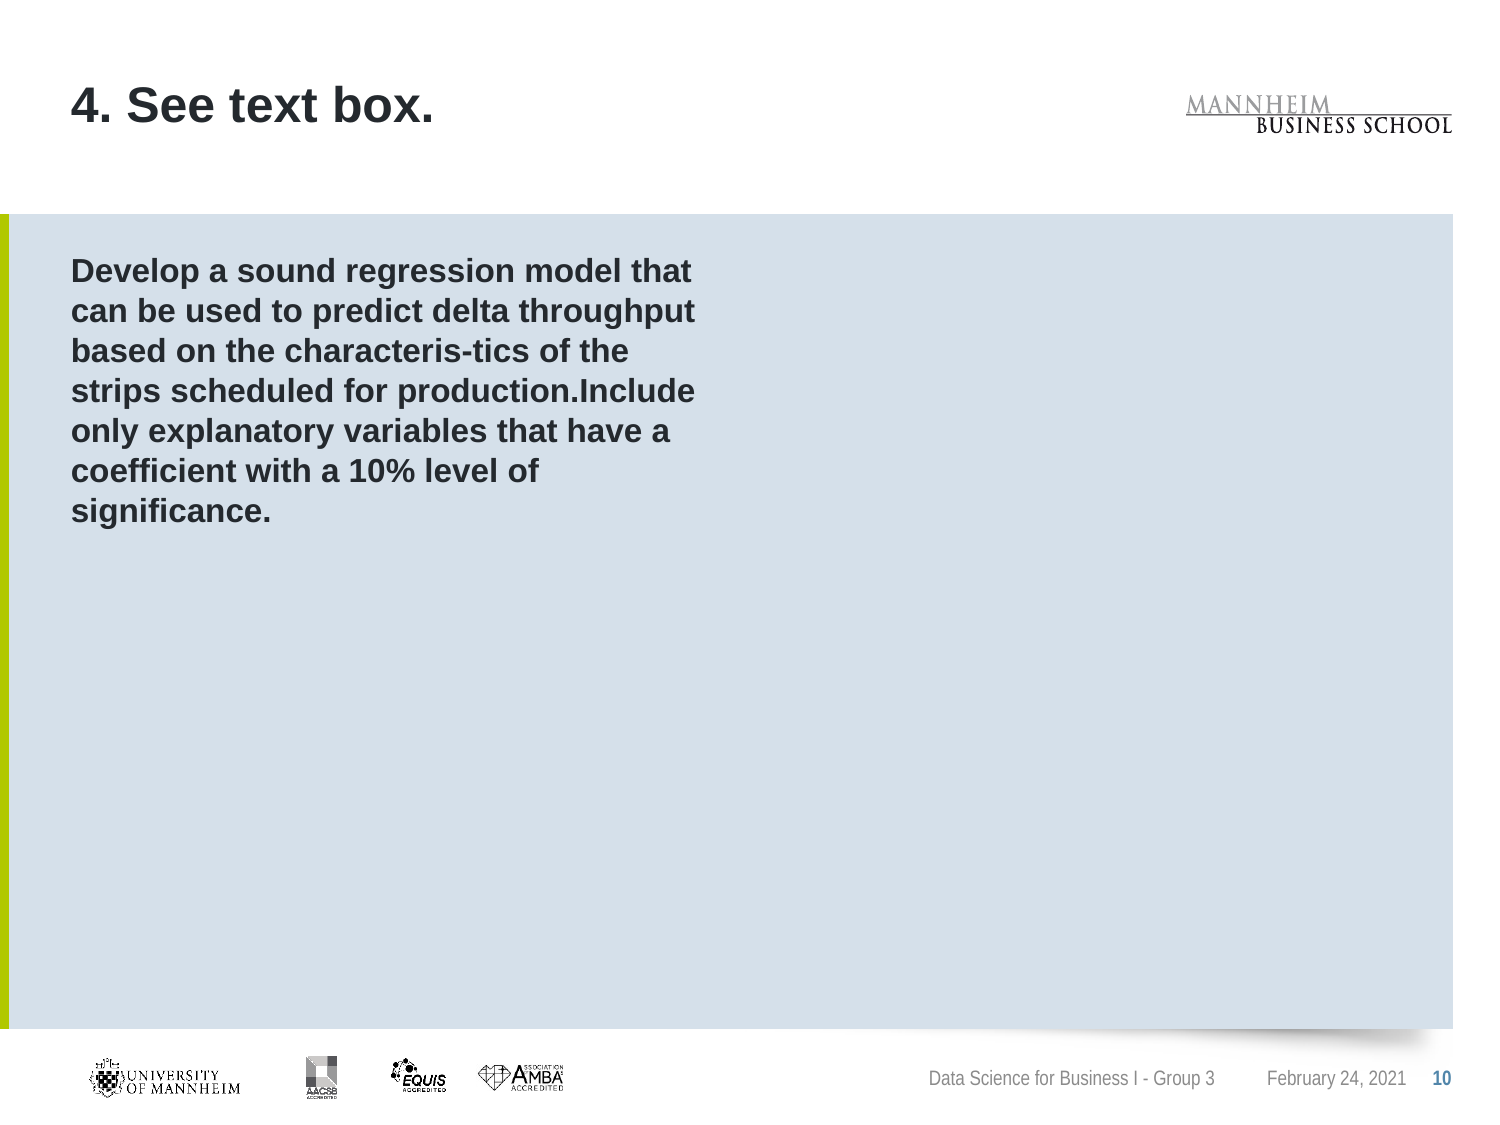

# 4. See text box.
Develop a sound regression model that can be used to predict delta throughput based on the characteris-tics of the strips scheduled for production.Include only explanatory variables that have a coefficient with a 10% level of significance.

Data Science for Business I - Group 3
February 24, 2021
10